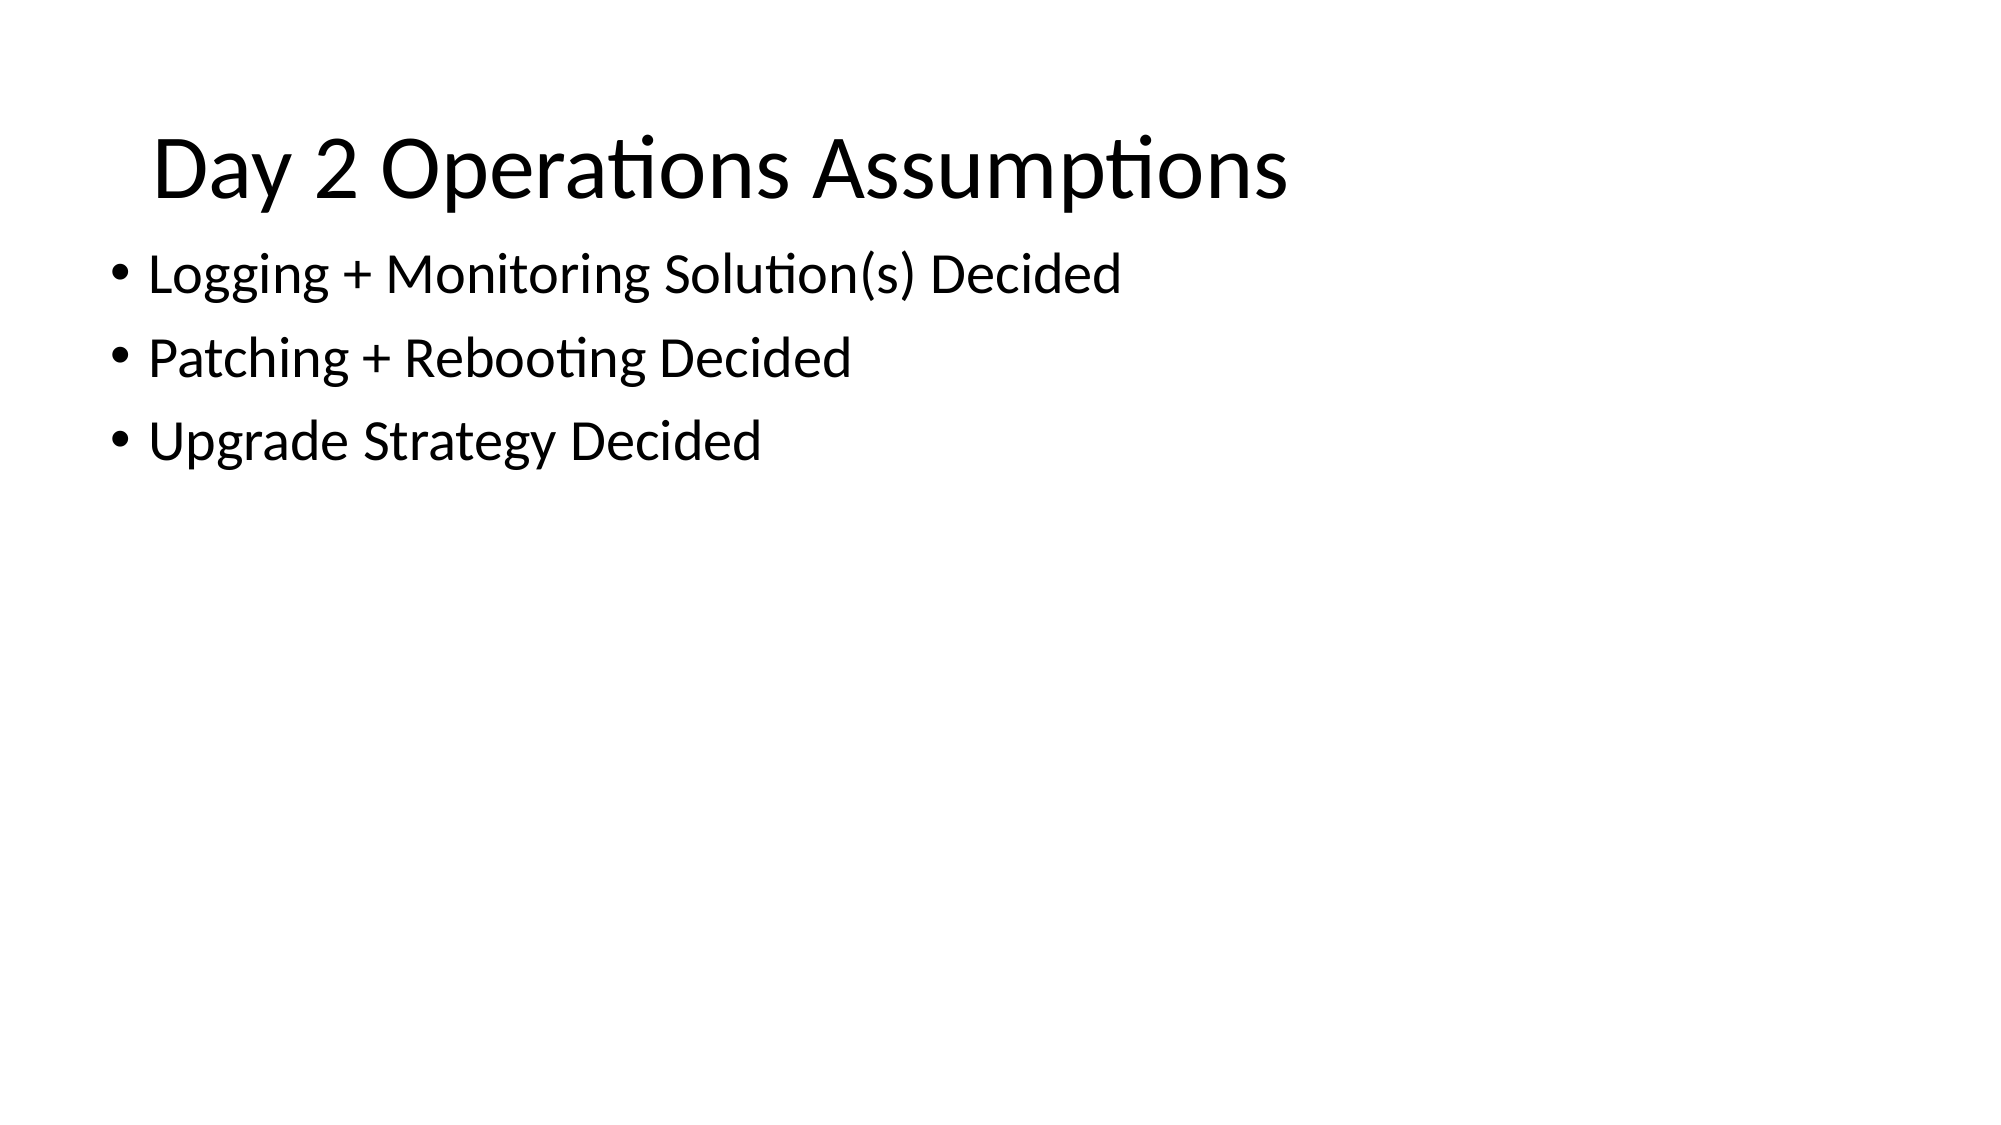

# Day 2 Operations Assumptions
Logging + Monitoring Solution(s) Decided
Patching + Rebooting Decided
Upgrade Strategy Decided